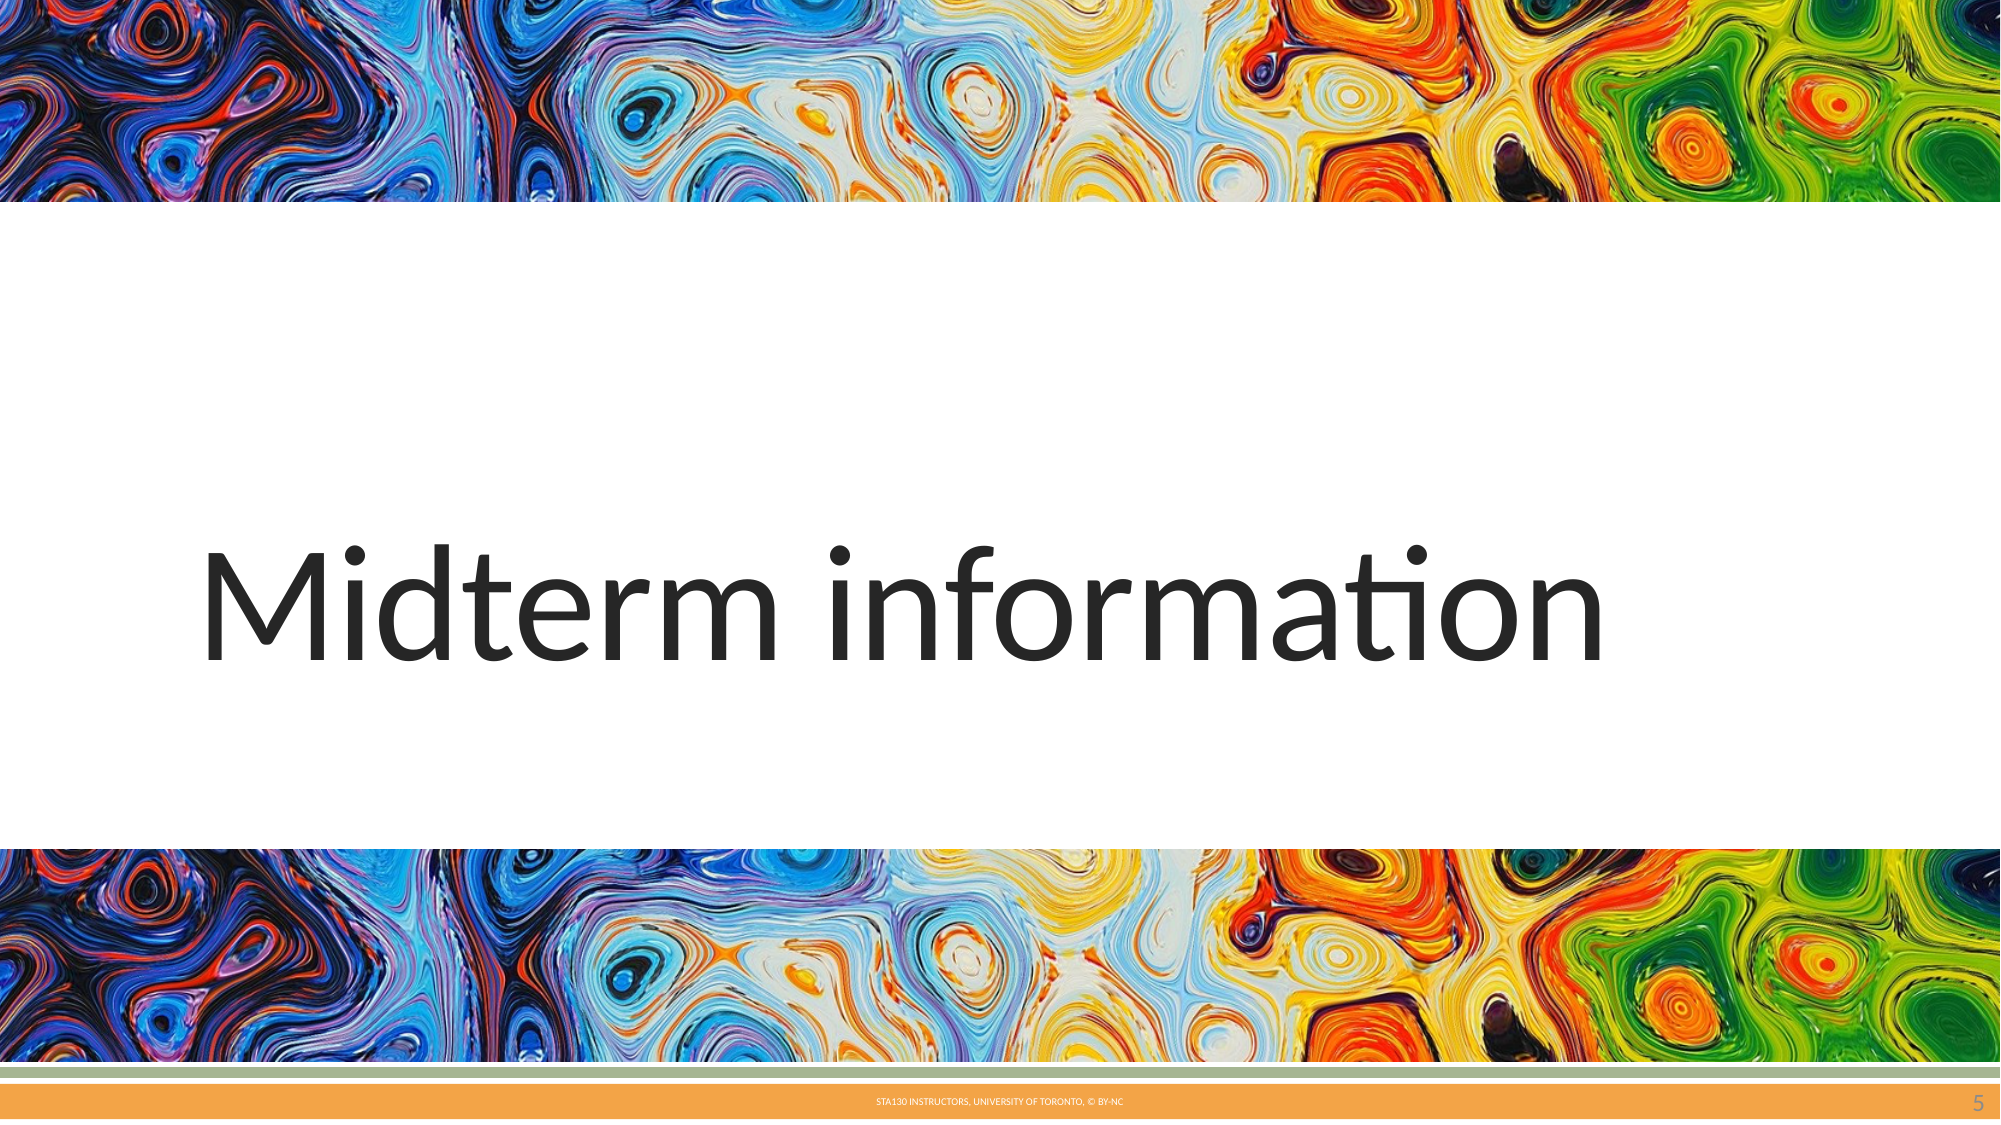

# Midterm information
5
STA130 Instructors, University of Toronto, © BY-NC